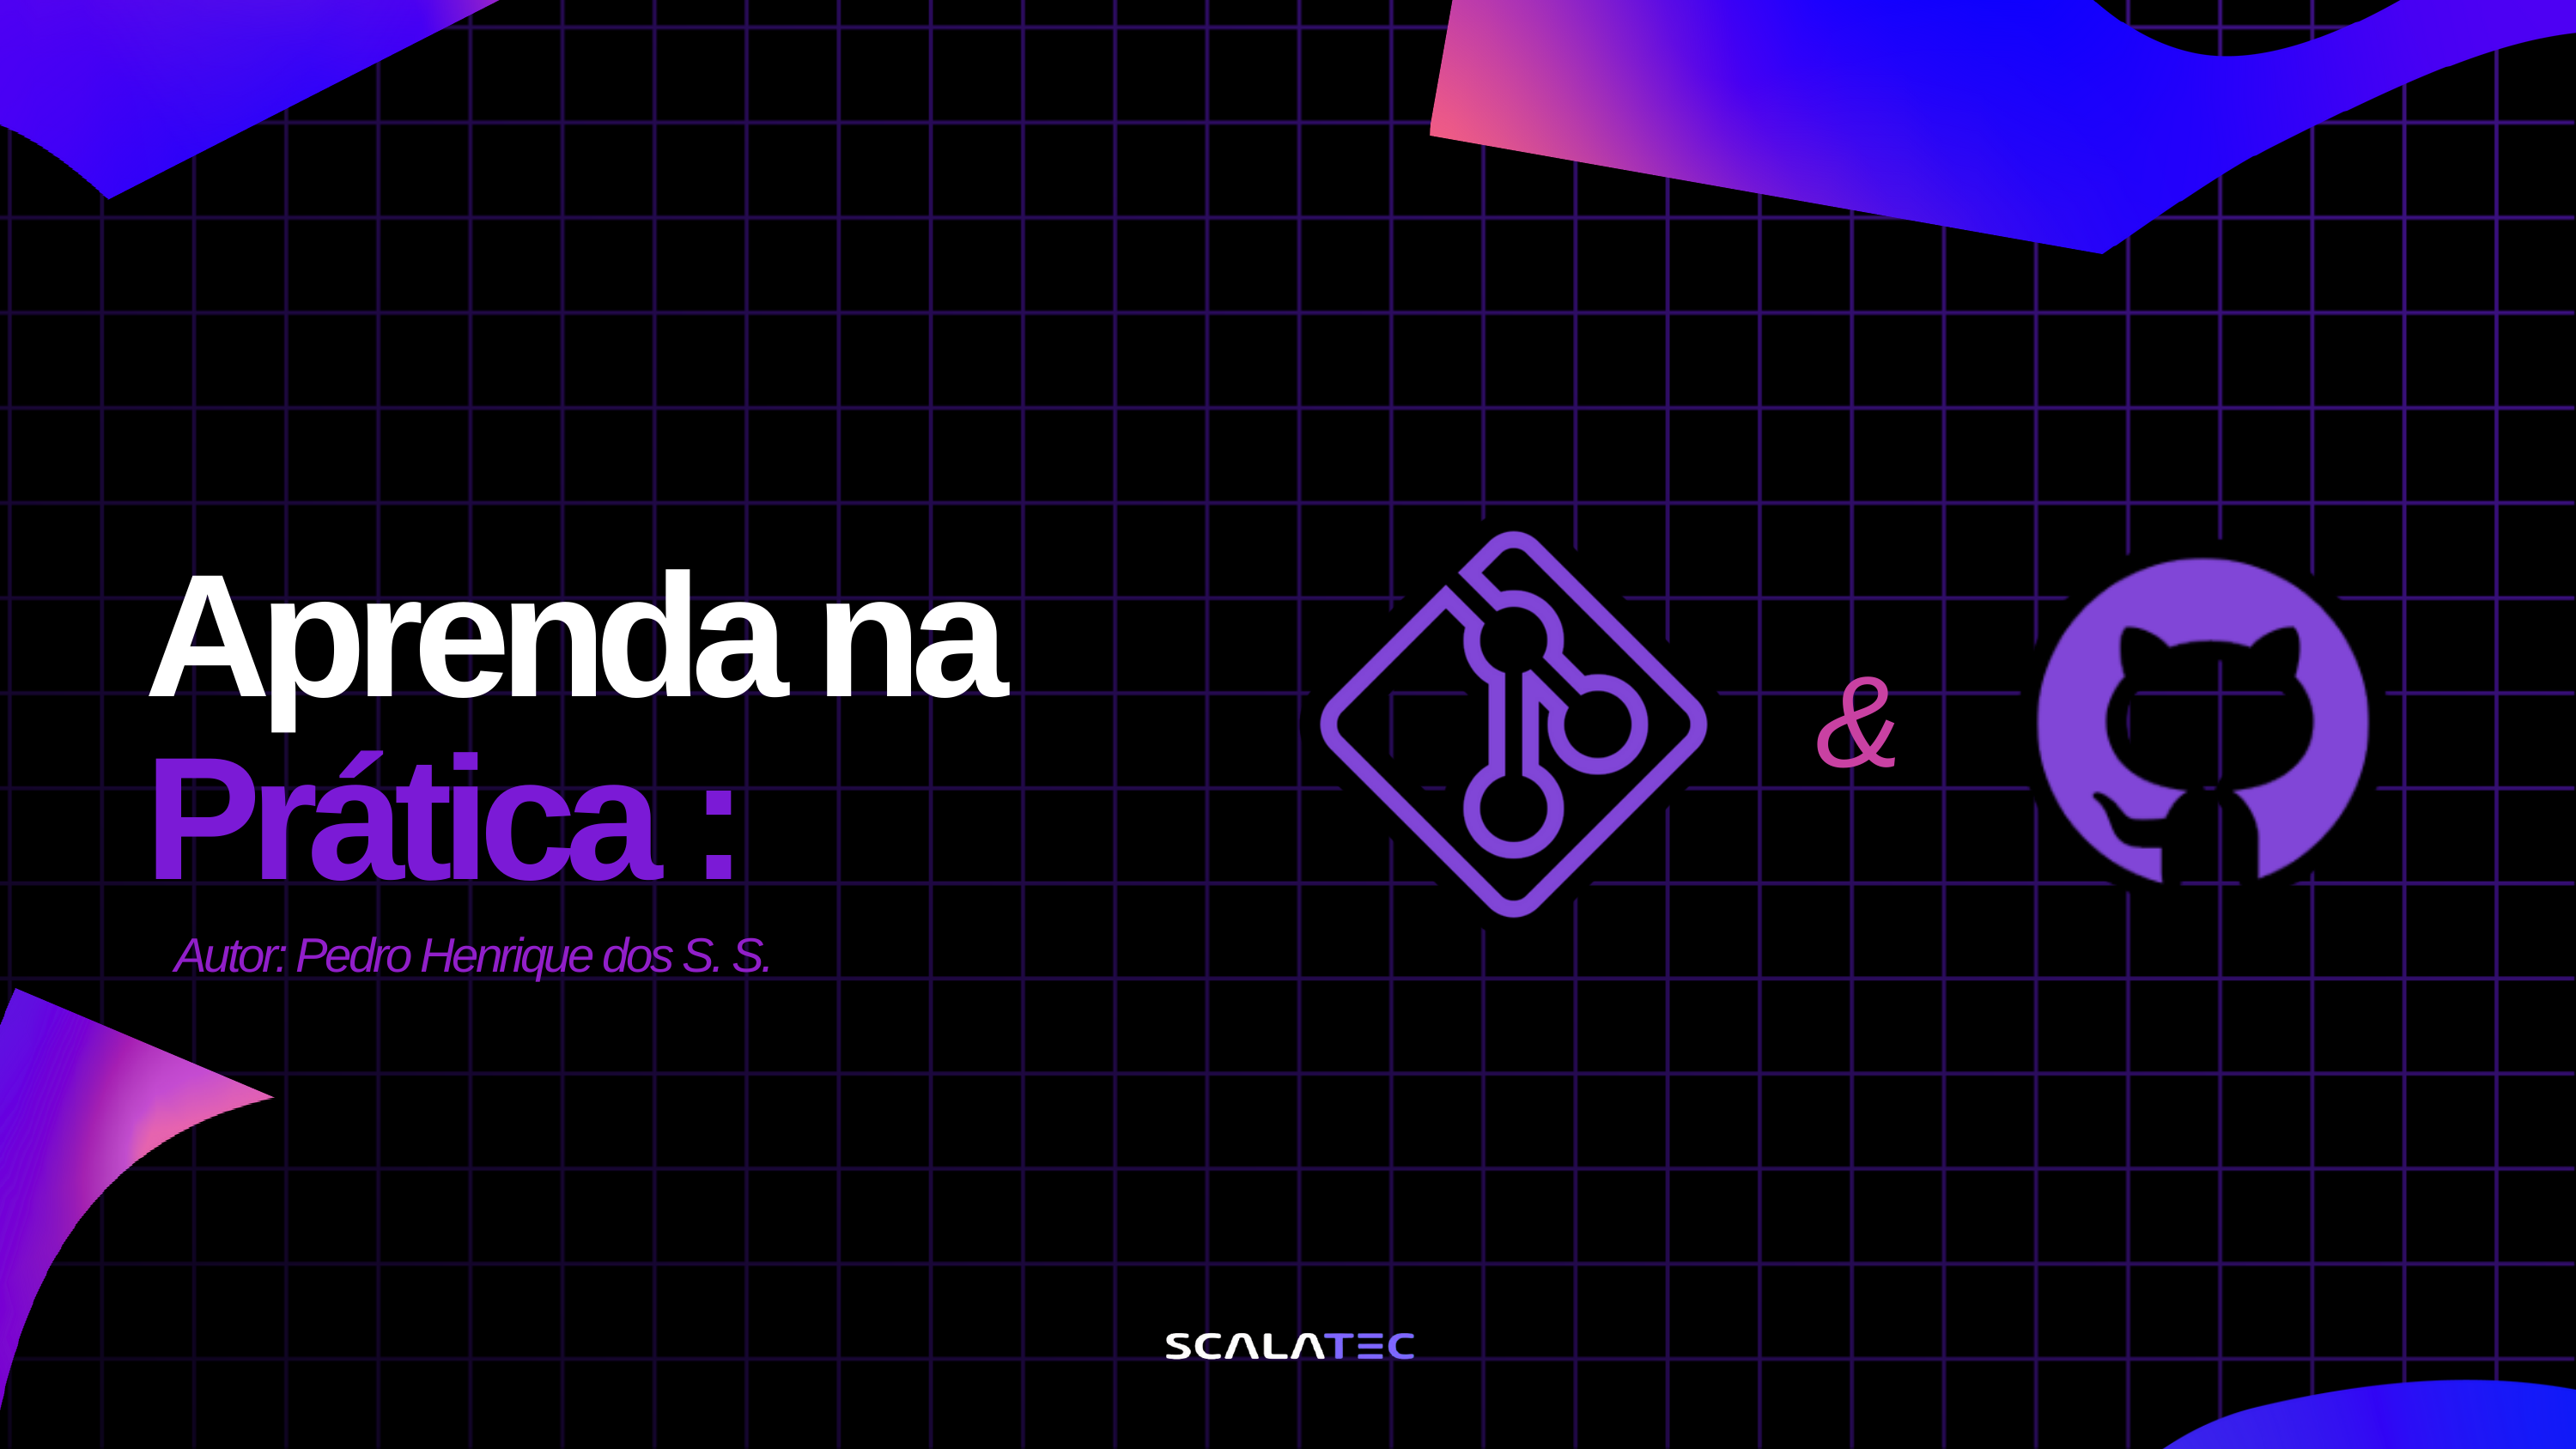

&
Aprenda na Prática :

Autor: Pedro Henrique dos S. S.